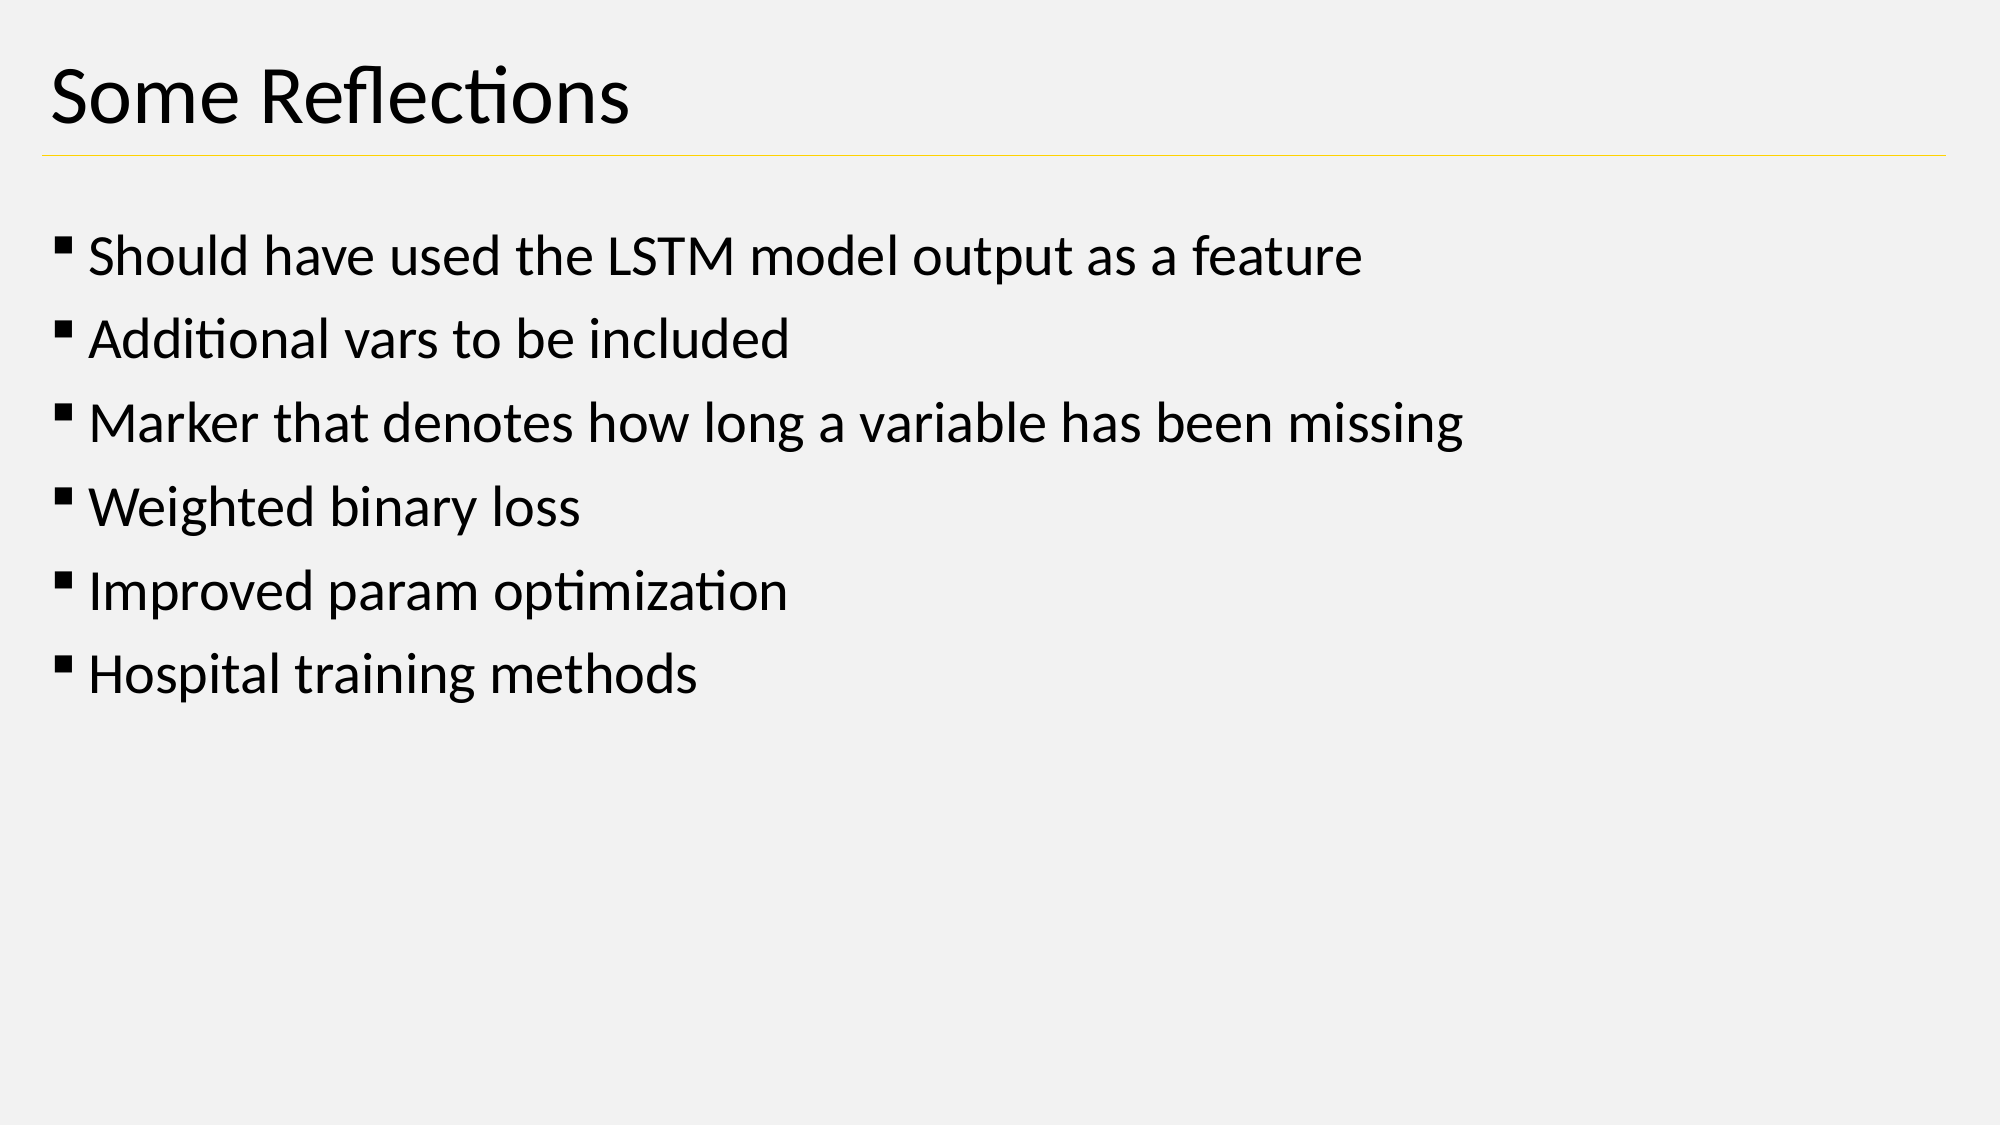

Some Reflections
Should have used the LSTM model output as a feature
Additional vars to be included
Marker that denotes how long a variable has been missing
Weighted binary loss
Improved param optimization
Hospital training methods